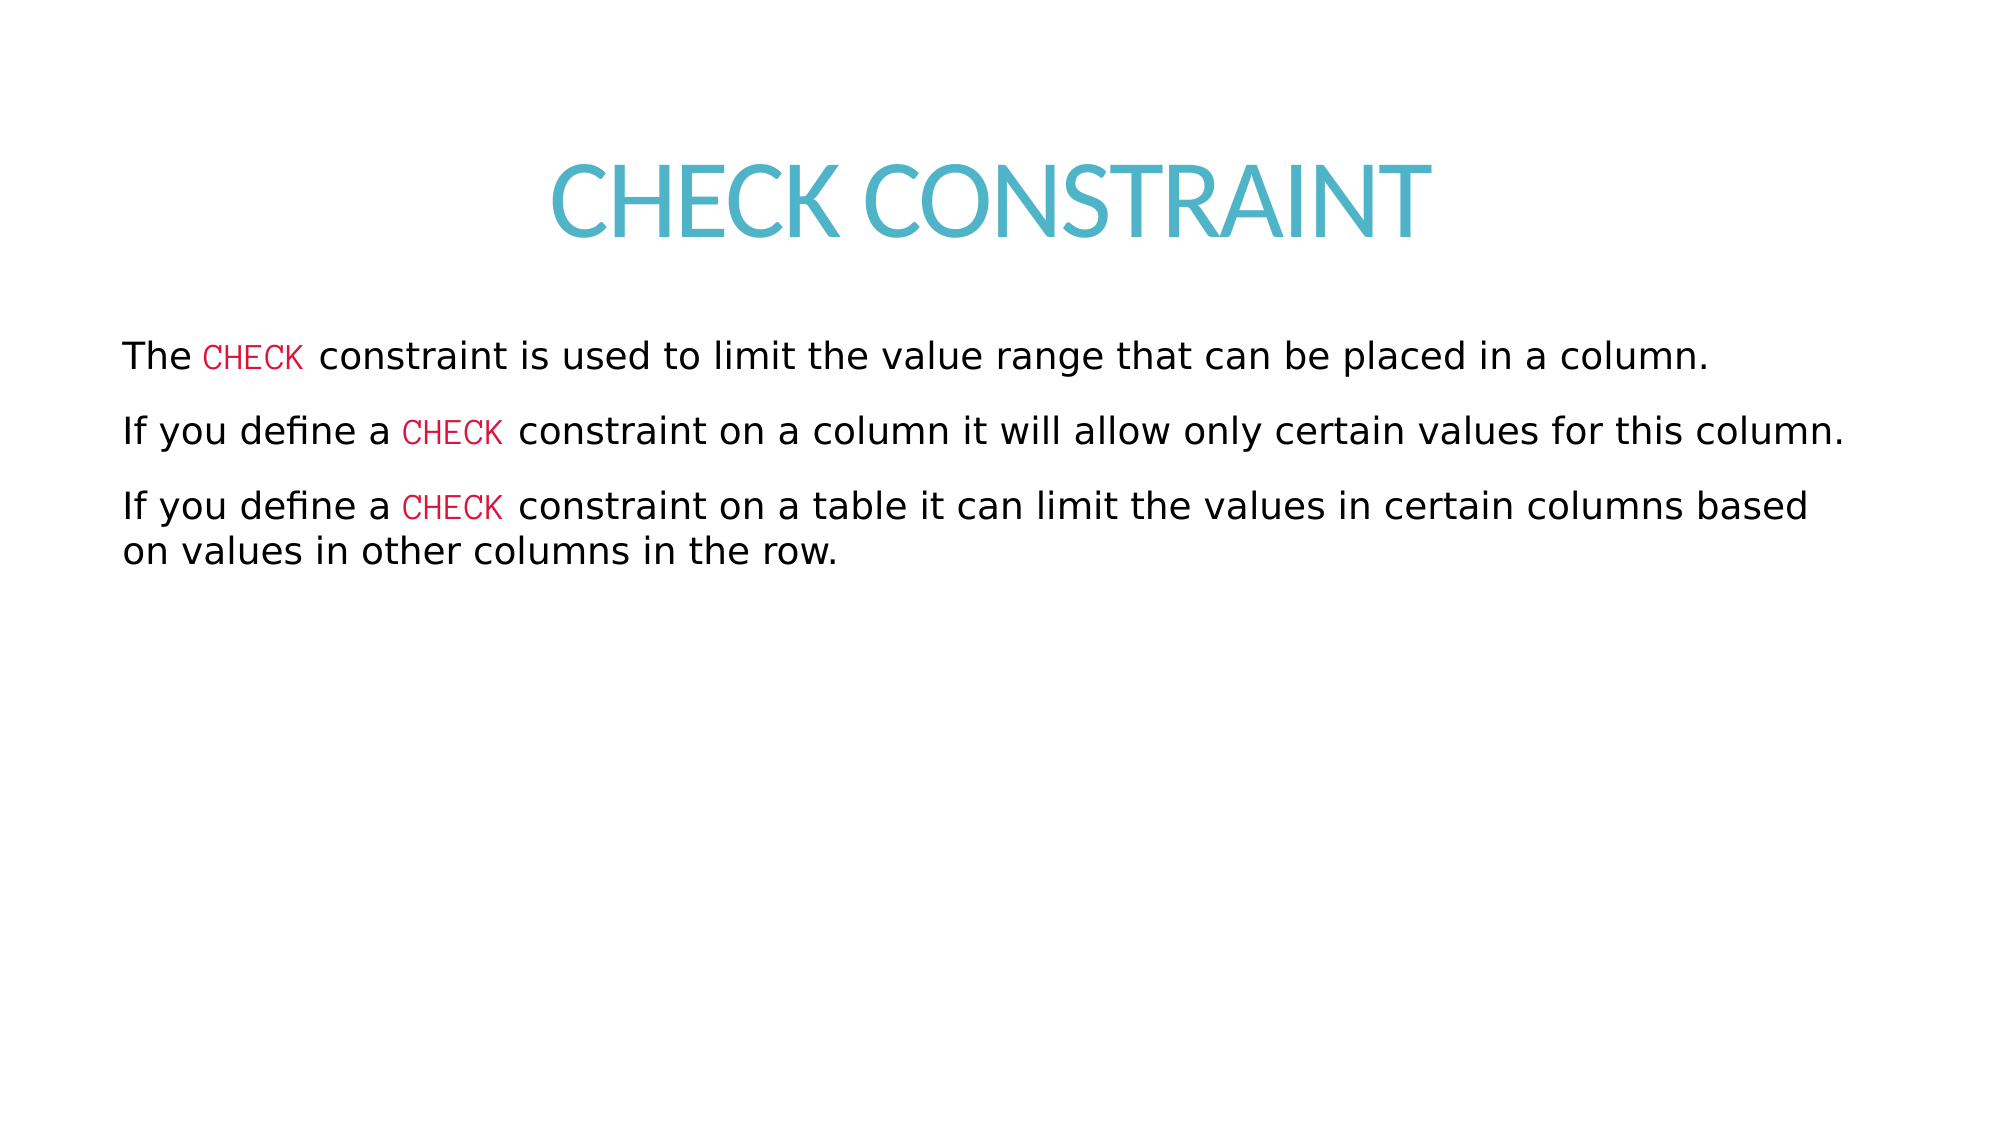

# CHECK CONSTRAINT
The CHECK constraint is used to limit the value range that can be placed in a column.

If you define a CHECK constraint on a column it will allow only certain values for this column.

If you define a CHECK constraint on a table it can limit the values in certain columns based on values in other columns in the row.